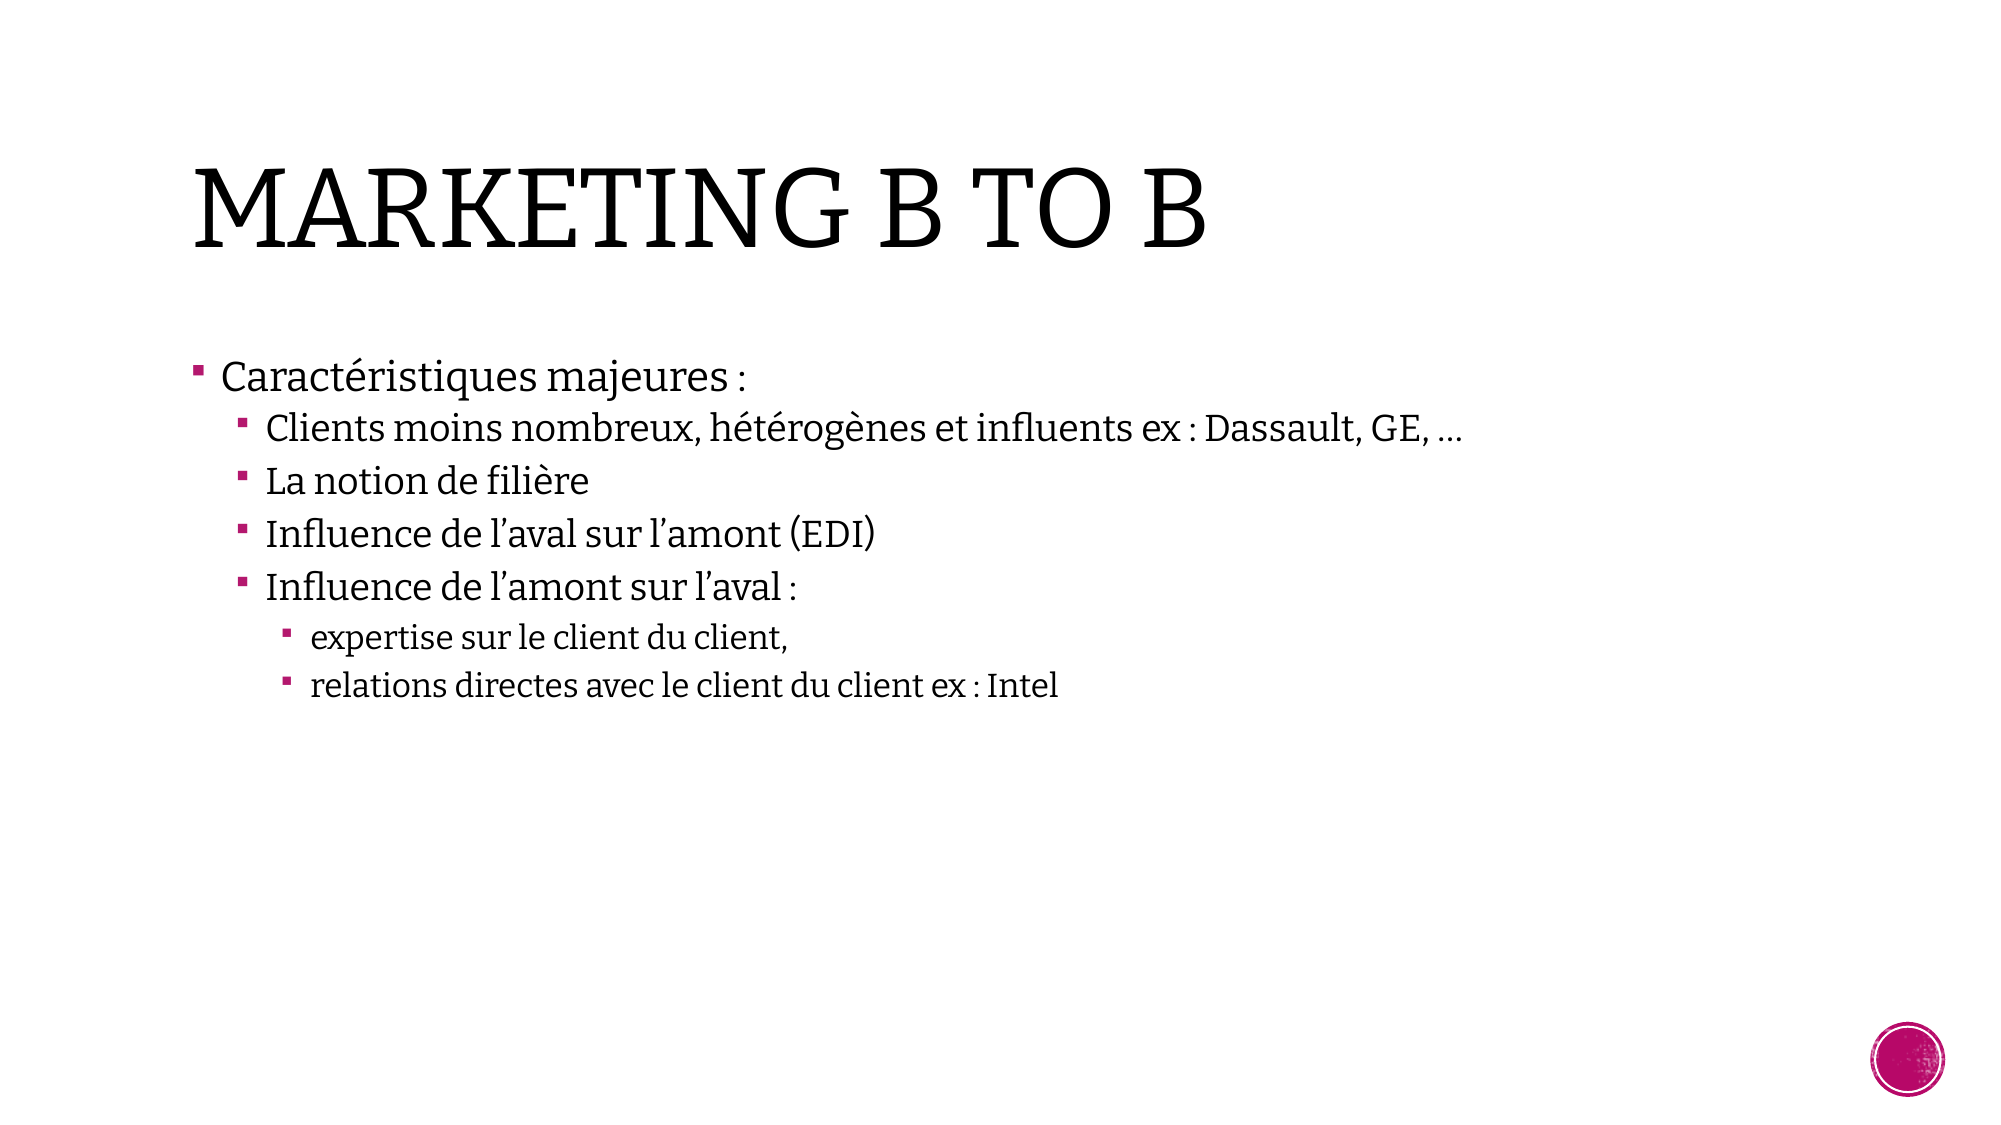

# Marketing B to B
Caractéristiques majeures :
Clients moins nombreux, hétérogènes et influents ex : Dassault, GE, …
La notion de filière
Influence de l’aval sur l’amont (EDI)
Influence de l’amont sur l’aval :
expertise sur le client du client,
relations directes avec le client du client ex : Intel